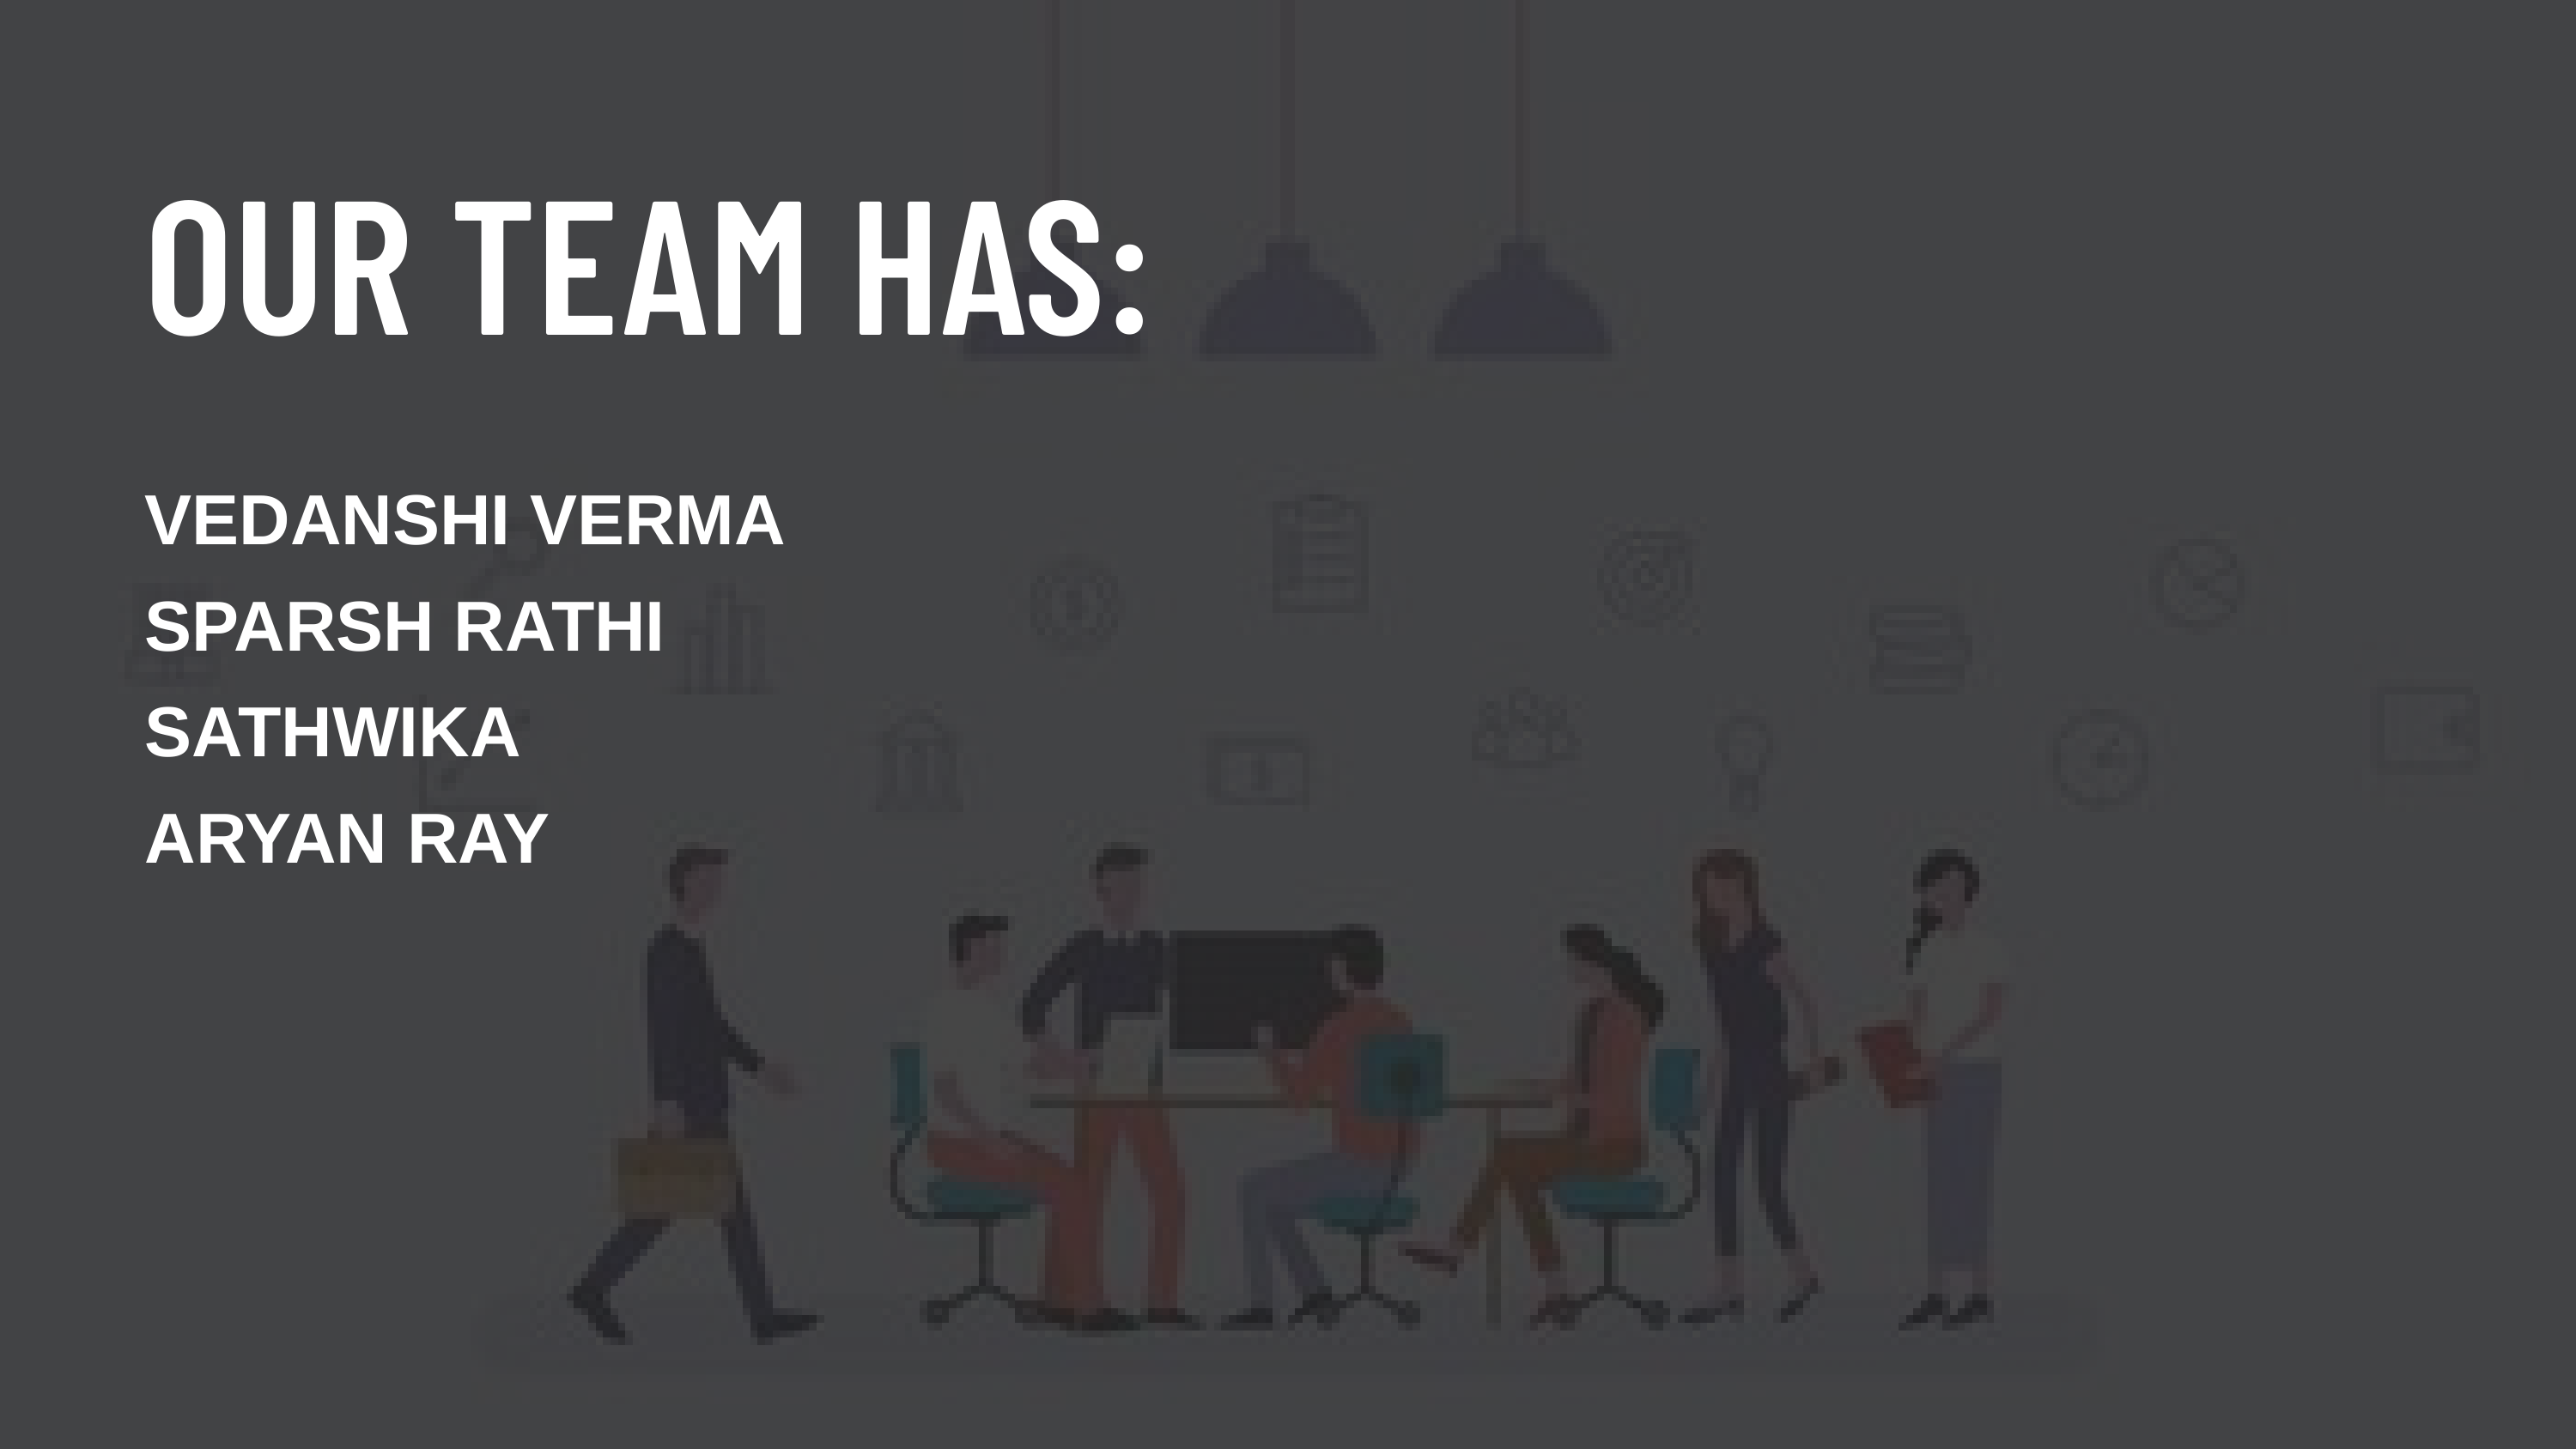

OUR TEAM HAS:
VEDANSHI VERMA
SPARSH RATHI
SATHWIKA
ARYAN RAY